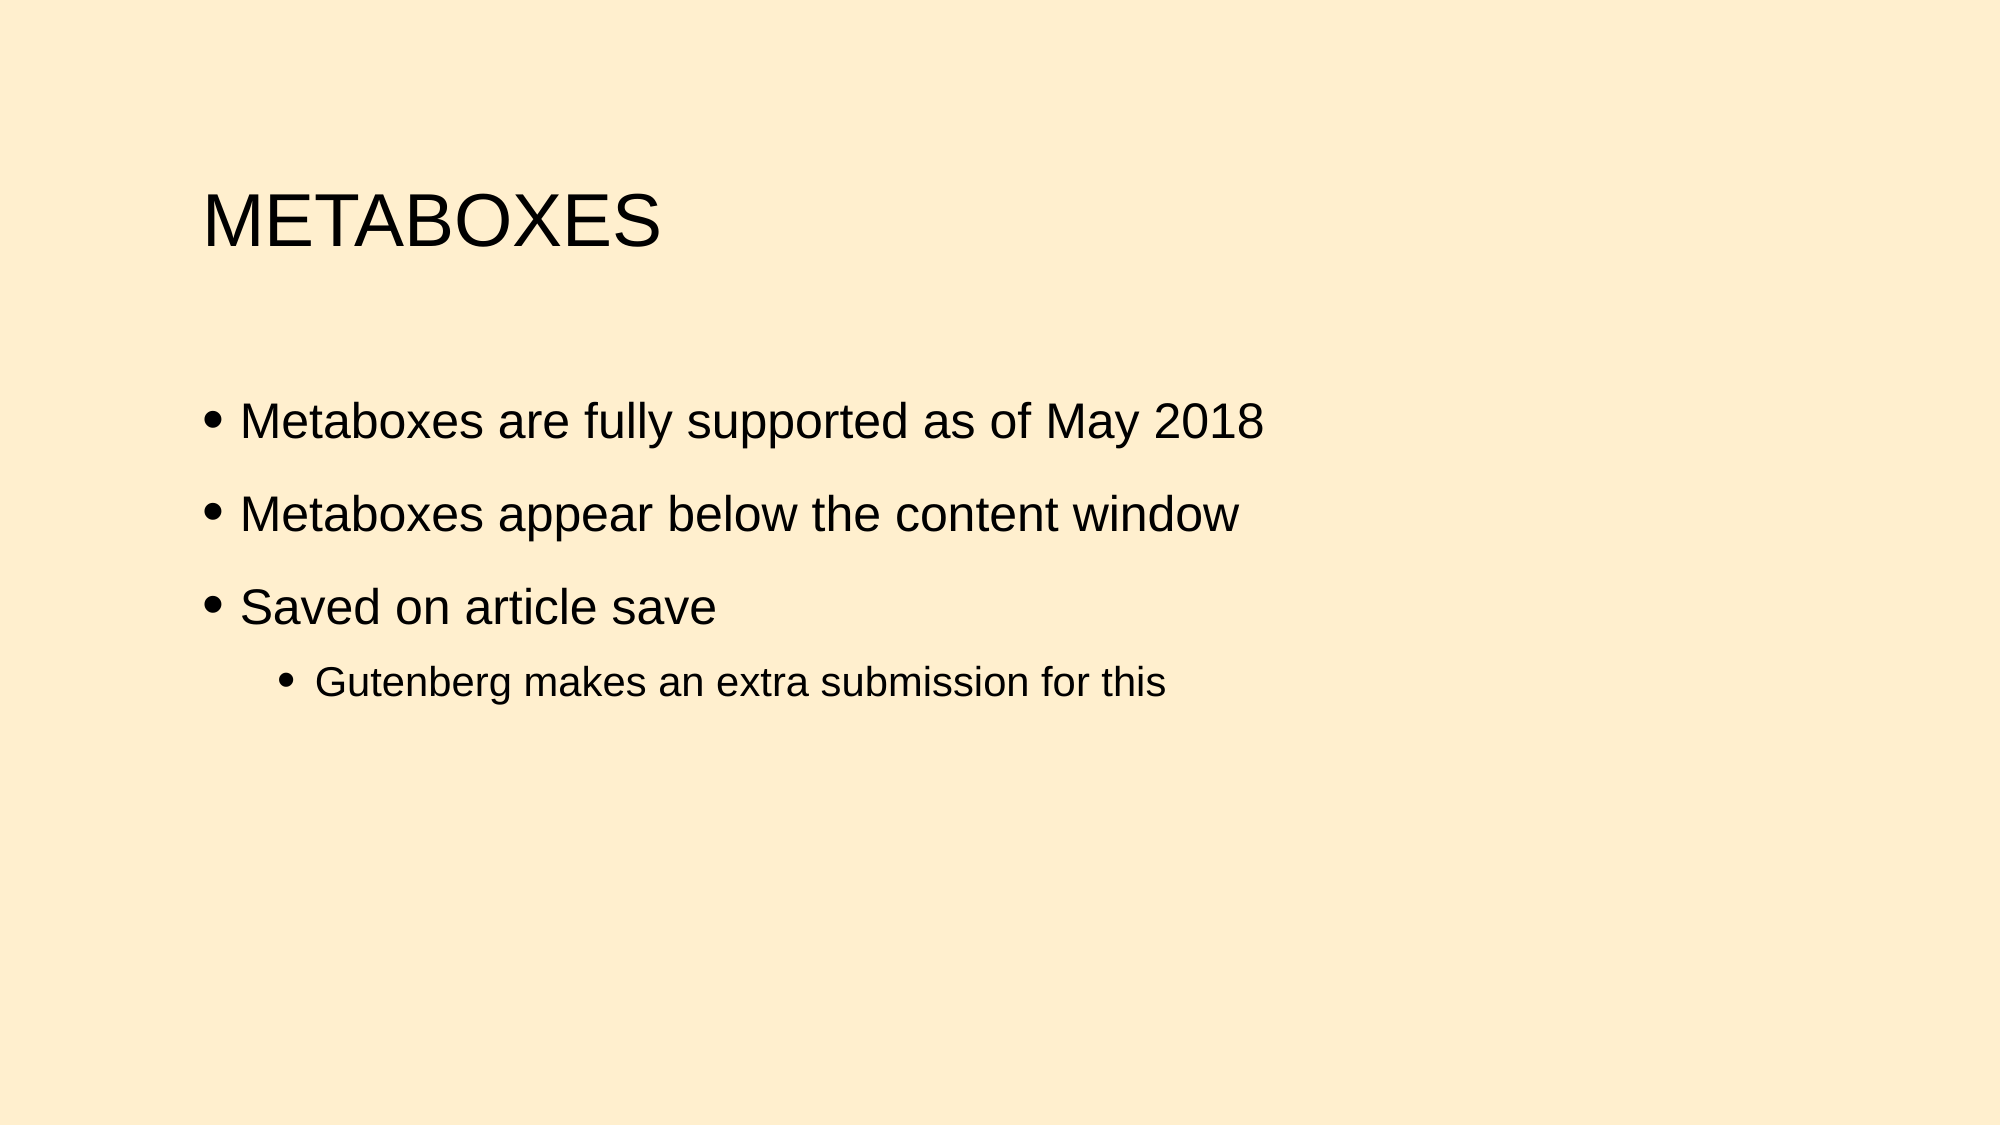

# MetaBoxes
Metaboxes are fully supported as of May 2018
Metaboxes appear below the content window
Saved on article save
Gutenberg makes an extra submission for this